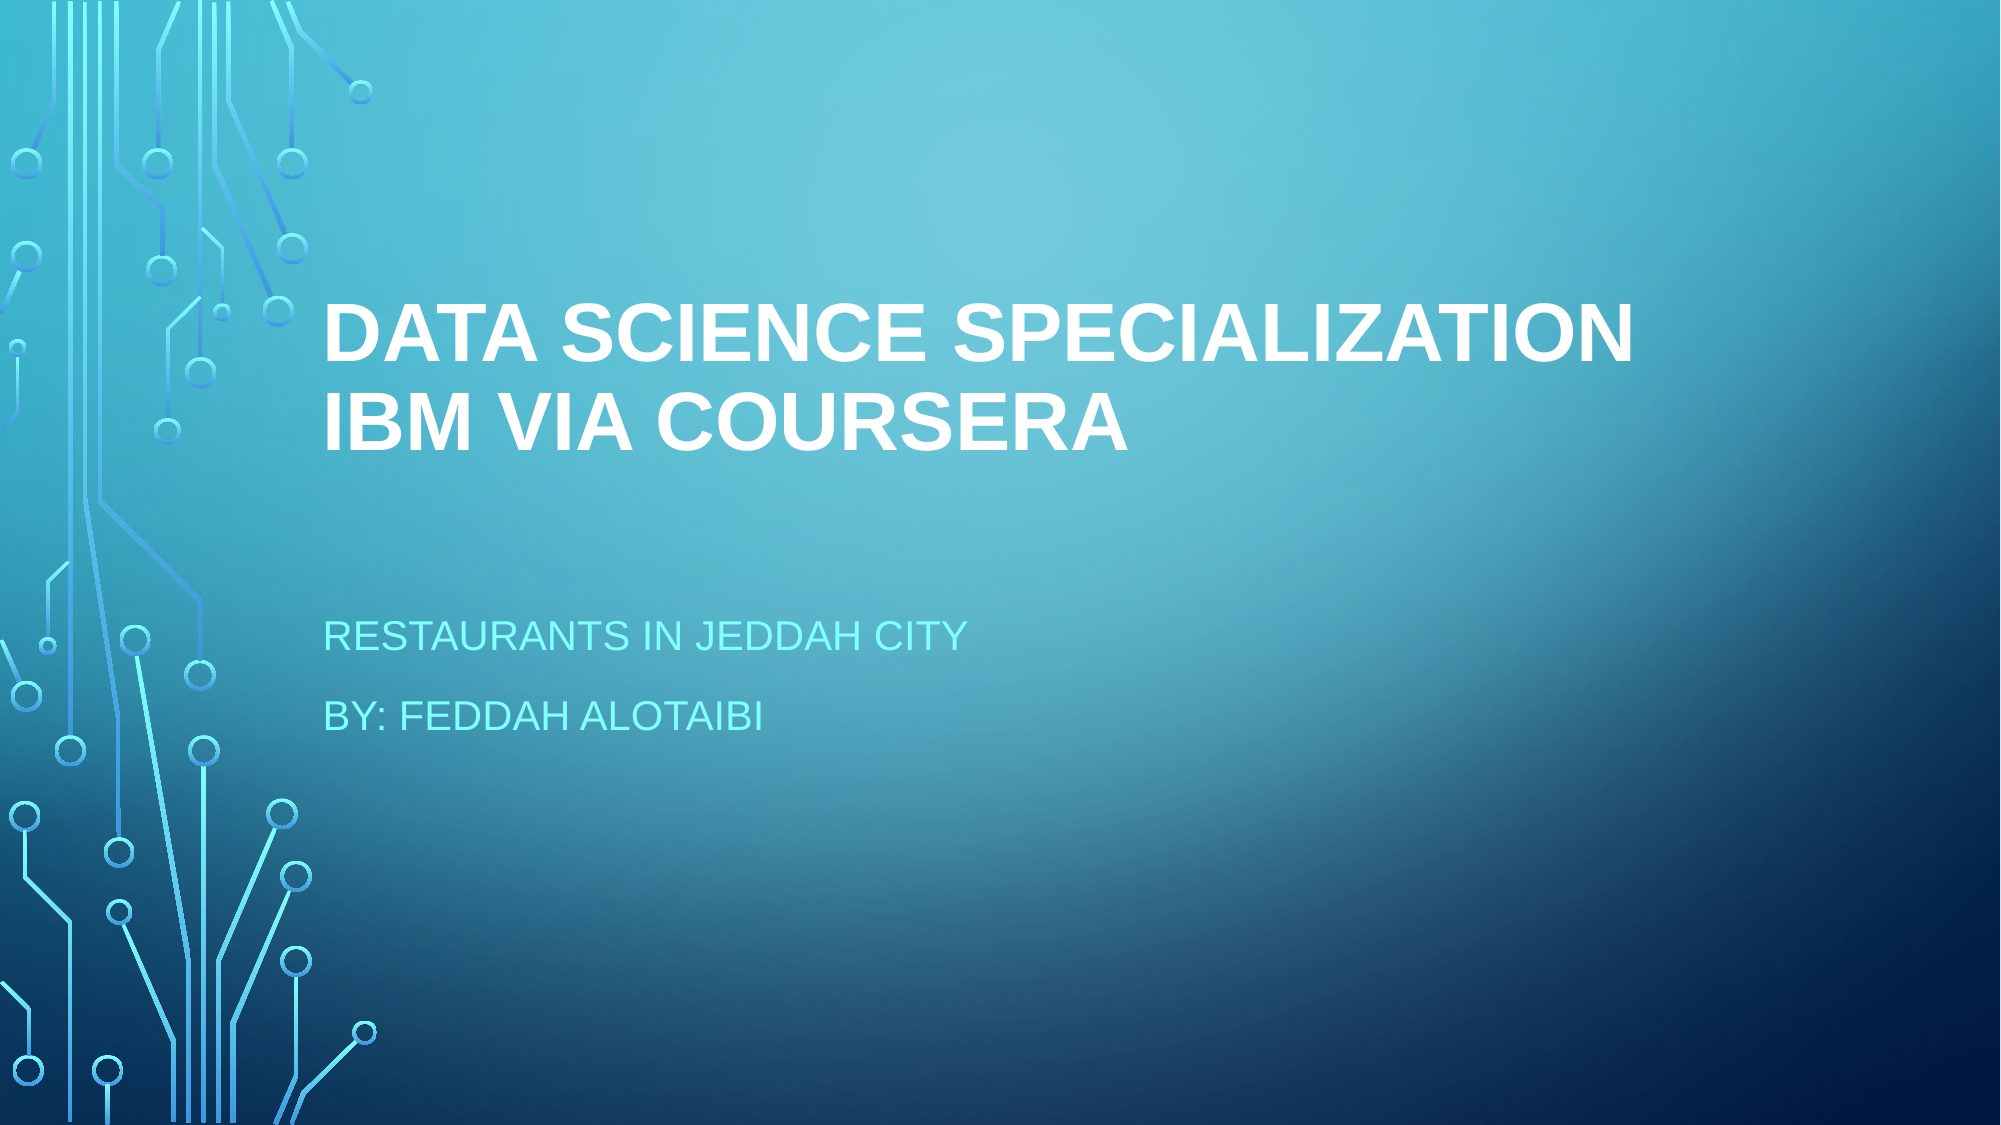

# Data Science Specialization IBM via Coursera
Restaurants in Jeddah city
By: feddah alotaibi